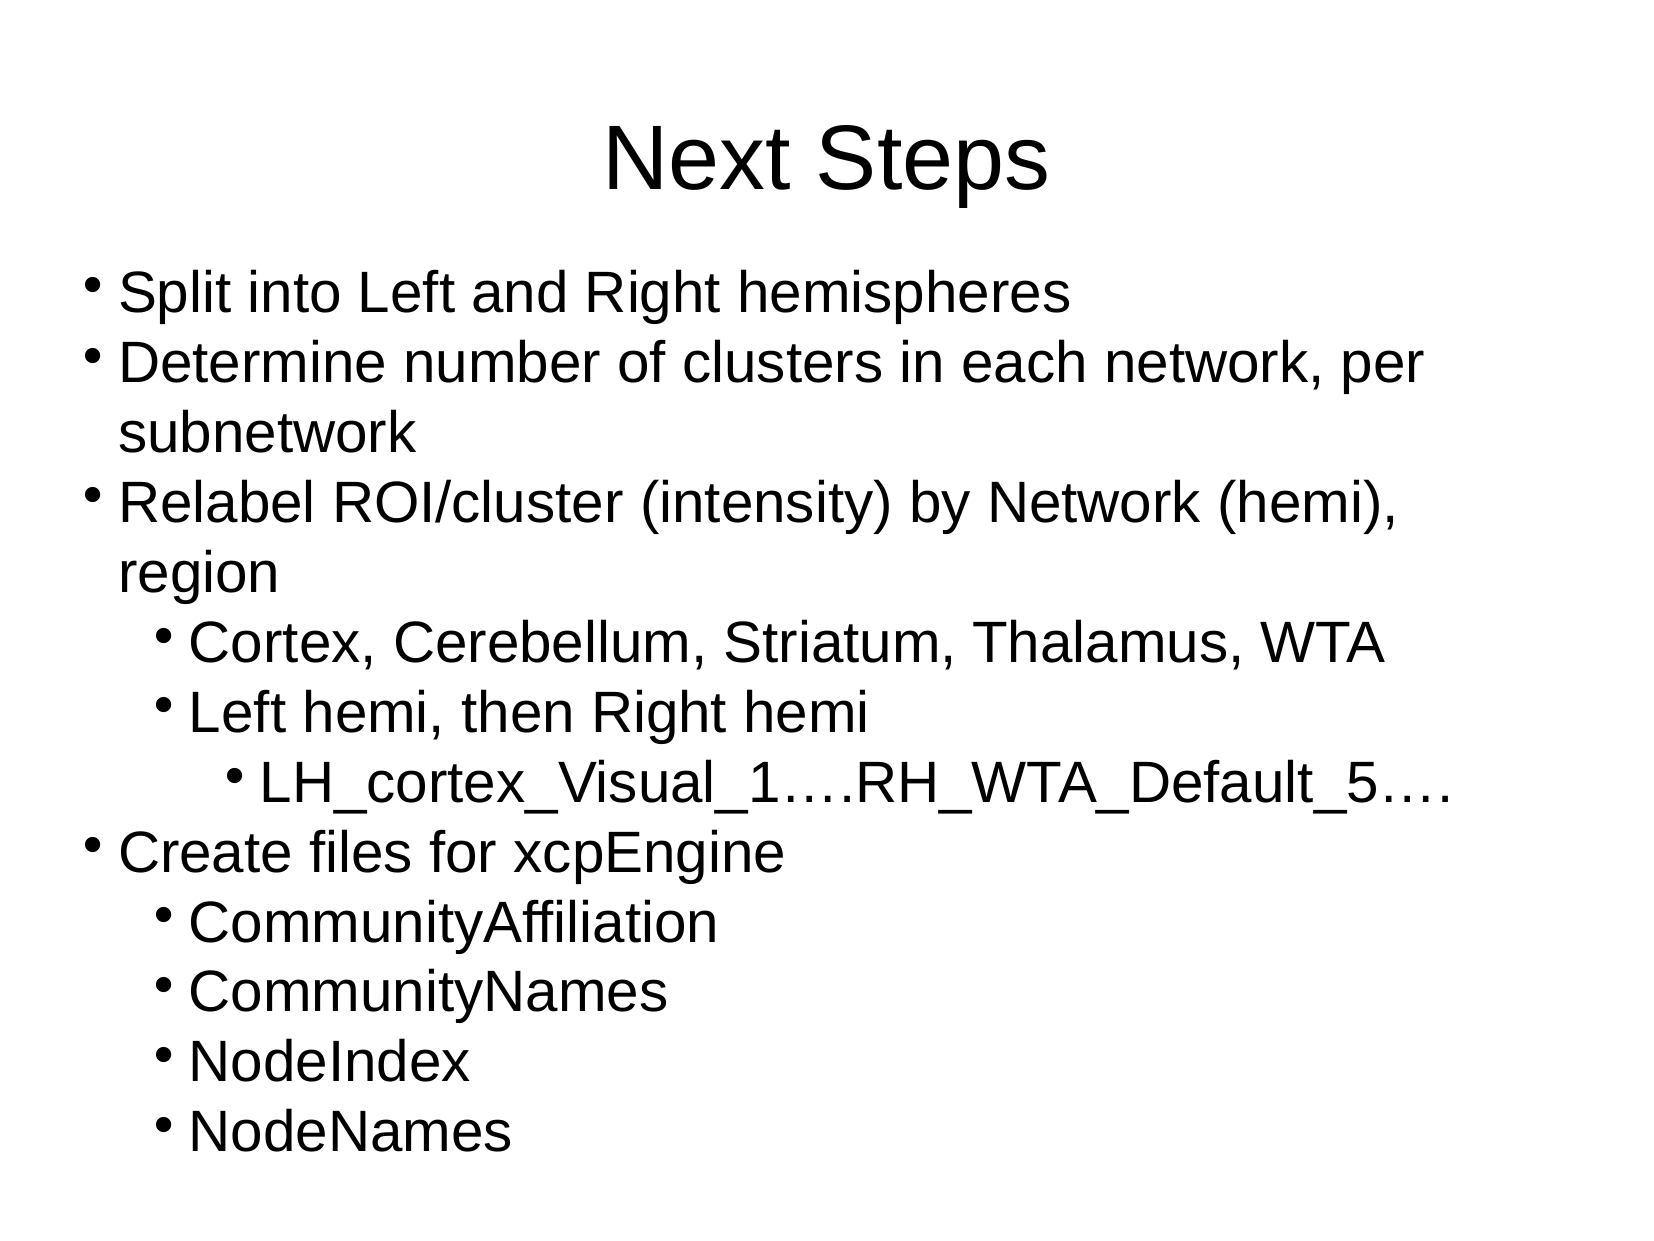

Next Steps
Split into Left and Right hemispheres
Determine number of clusters in each network, per subnetwork
Relabel ROI/cluster (intensity) by Network (hemi), region
Cortex, Cerebellum, Striatum, Thalamus, WTA
Left hemi, then Right hemi
LH_cortex_Visual_1….RH_WTA_Default_5….
Create files for xcpEngine
CommunityAffiliation
CommunityNames
NodeIndex
NodeNames